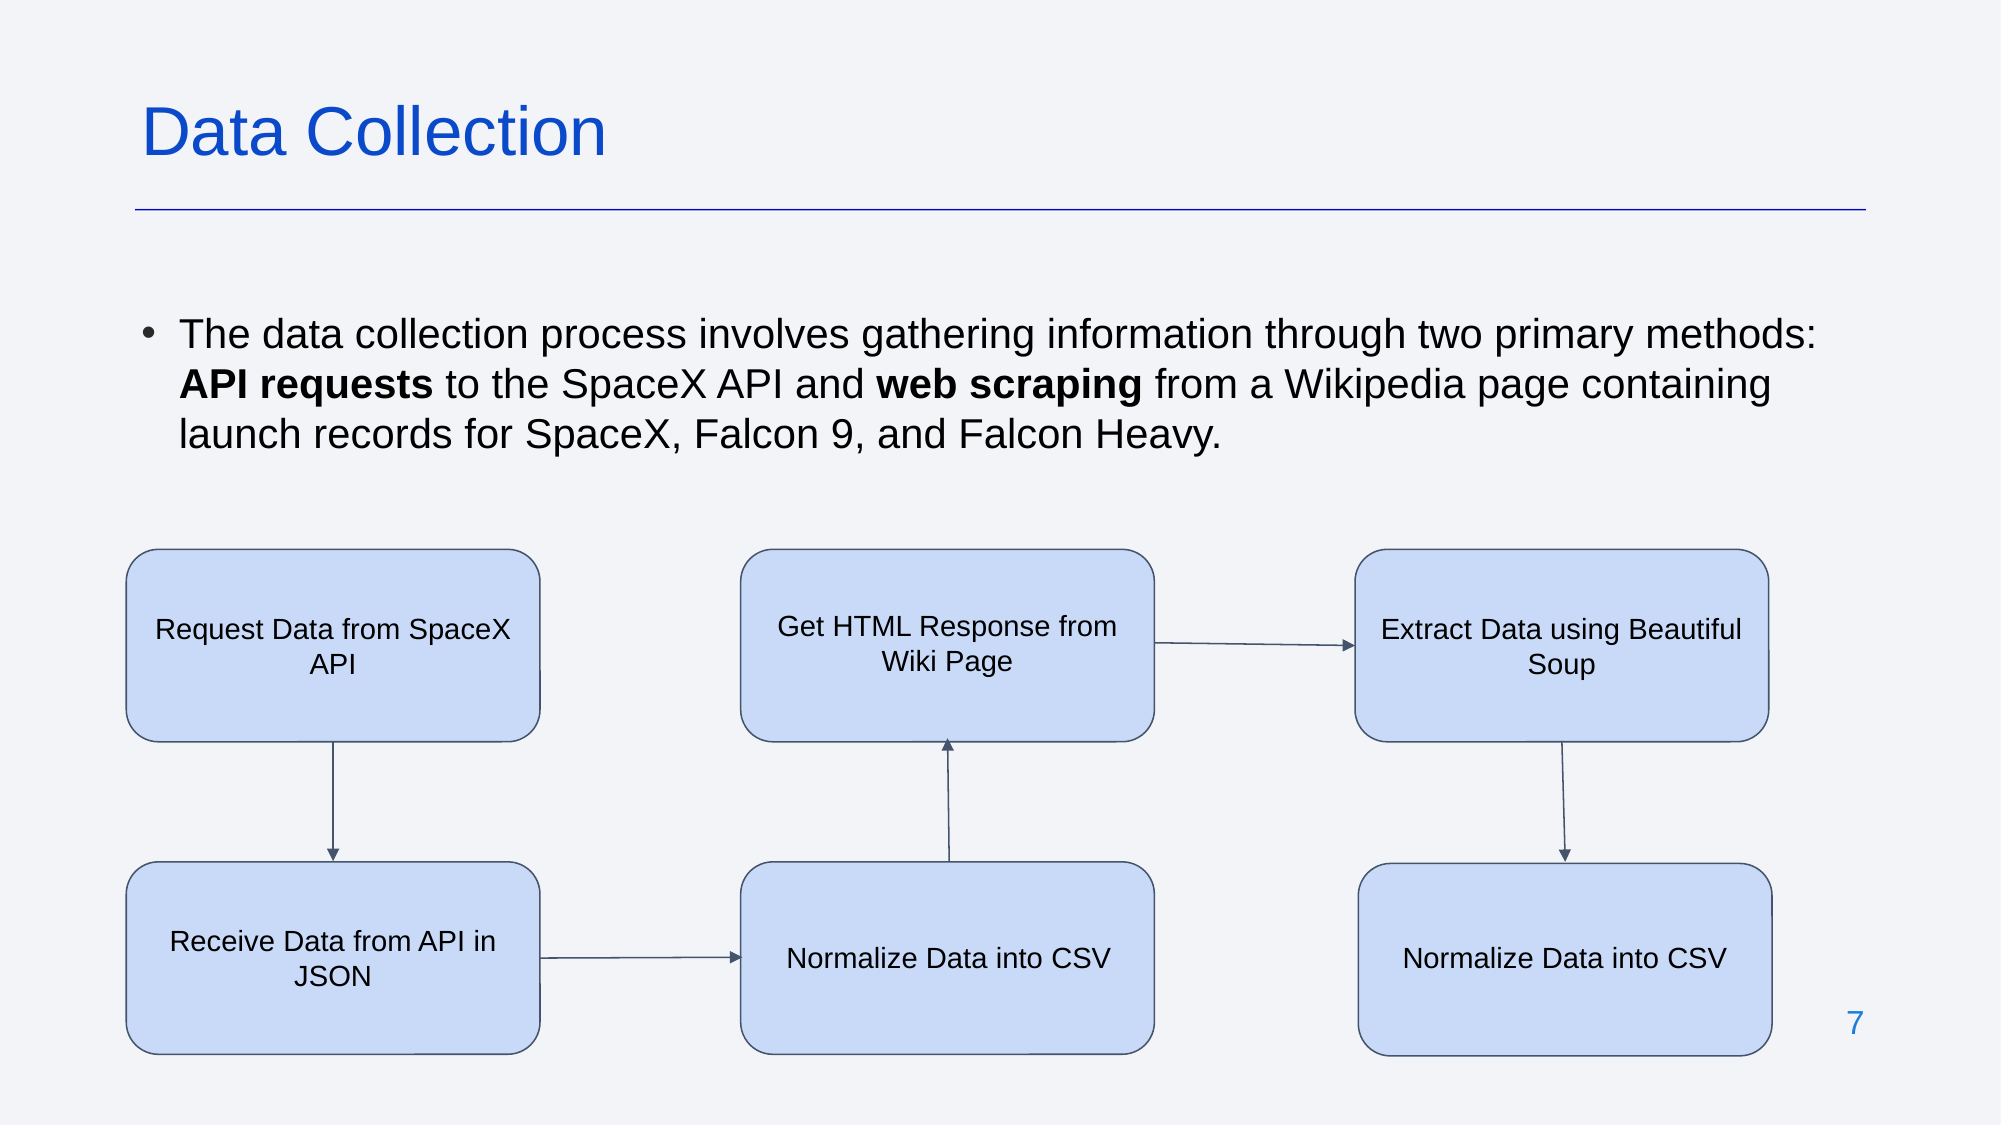

Data Collection
The data collection process involves gathering information through two primary methods: API requests to the SpaceX API and web scraping from a Wikipedia page containing launch records for SpaceX, Falcon 9, and Falcon Heavy.
Get HTML Response from Wiki Page

Request Data from SpaceX API

Extract Data using Beautiful Soup
Receive Data from API in JSON

Normalize Data into CSV
Normalize Data into CSV

7